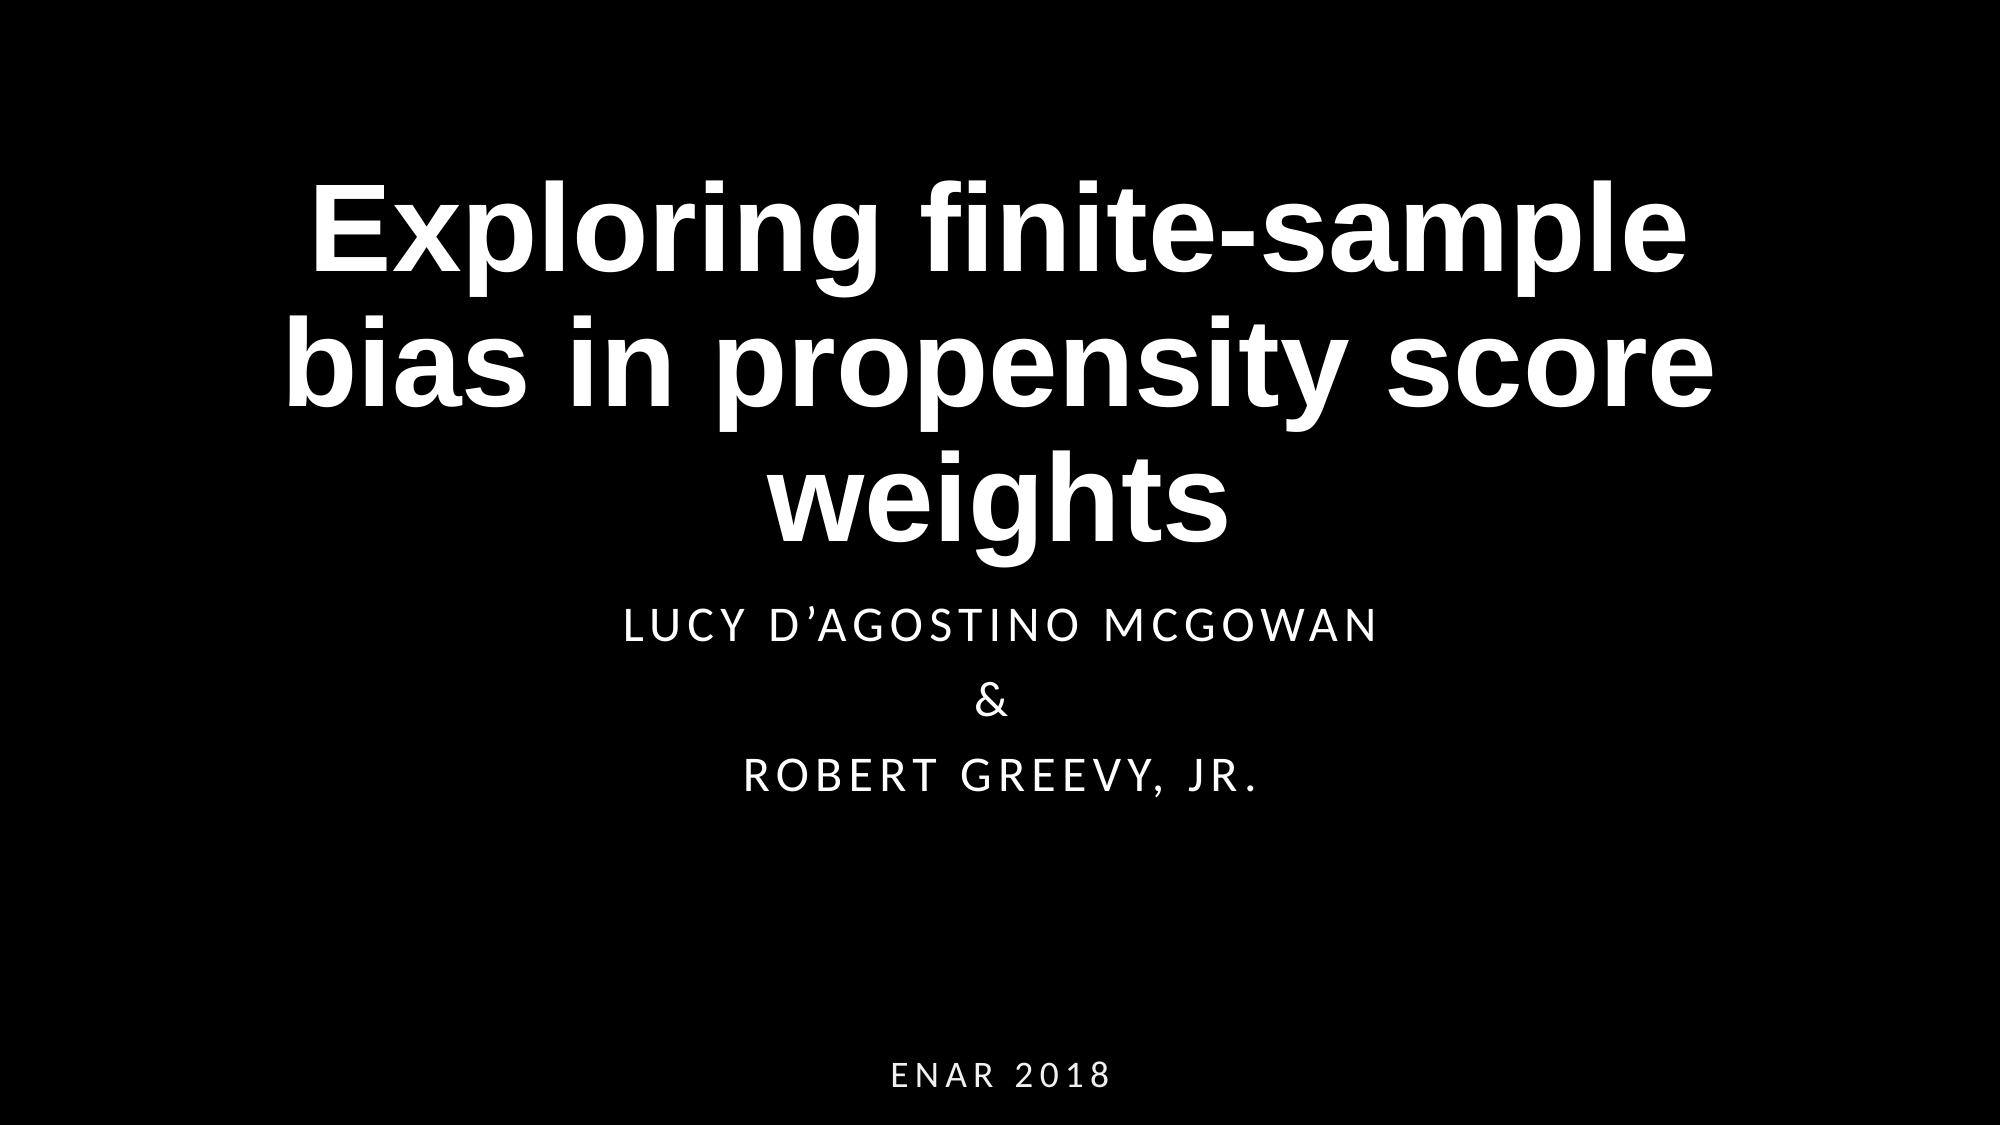

# Exploring finite-sample bias in propensity score weights
LUCY D’AGOSTINO MCGOWAN
&
ROBERT GREEVY, JR.